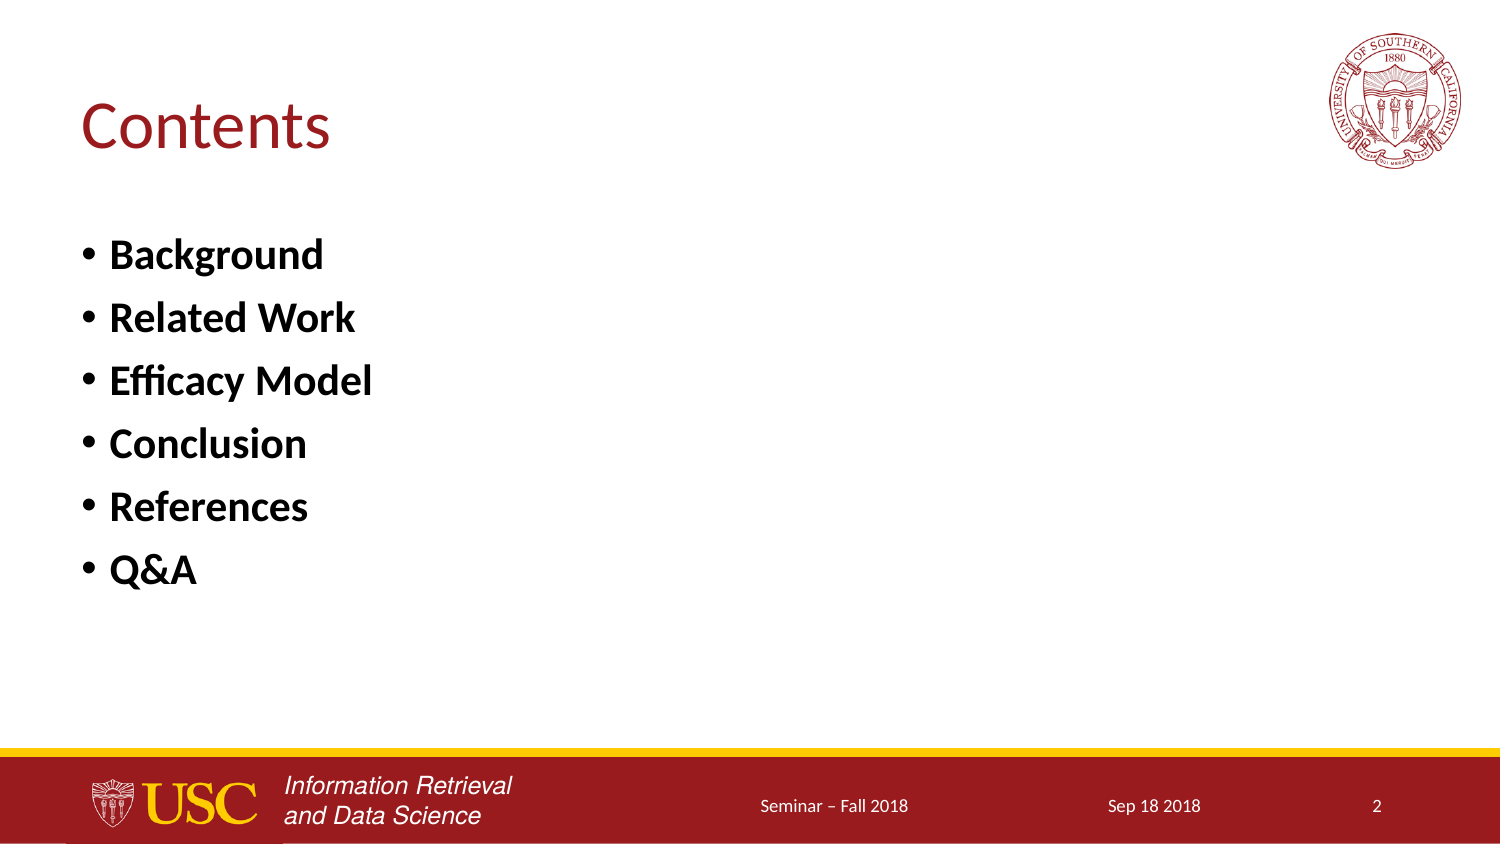

# Contents
Background
Related Work
Efficacy Model
Conclusion
References
Q&A
Seminar – Fall 2018
Sep 18 2018
2